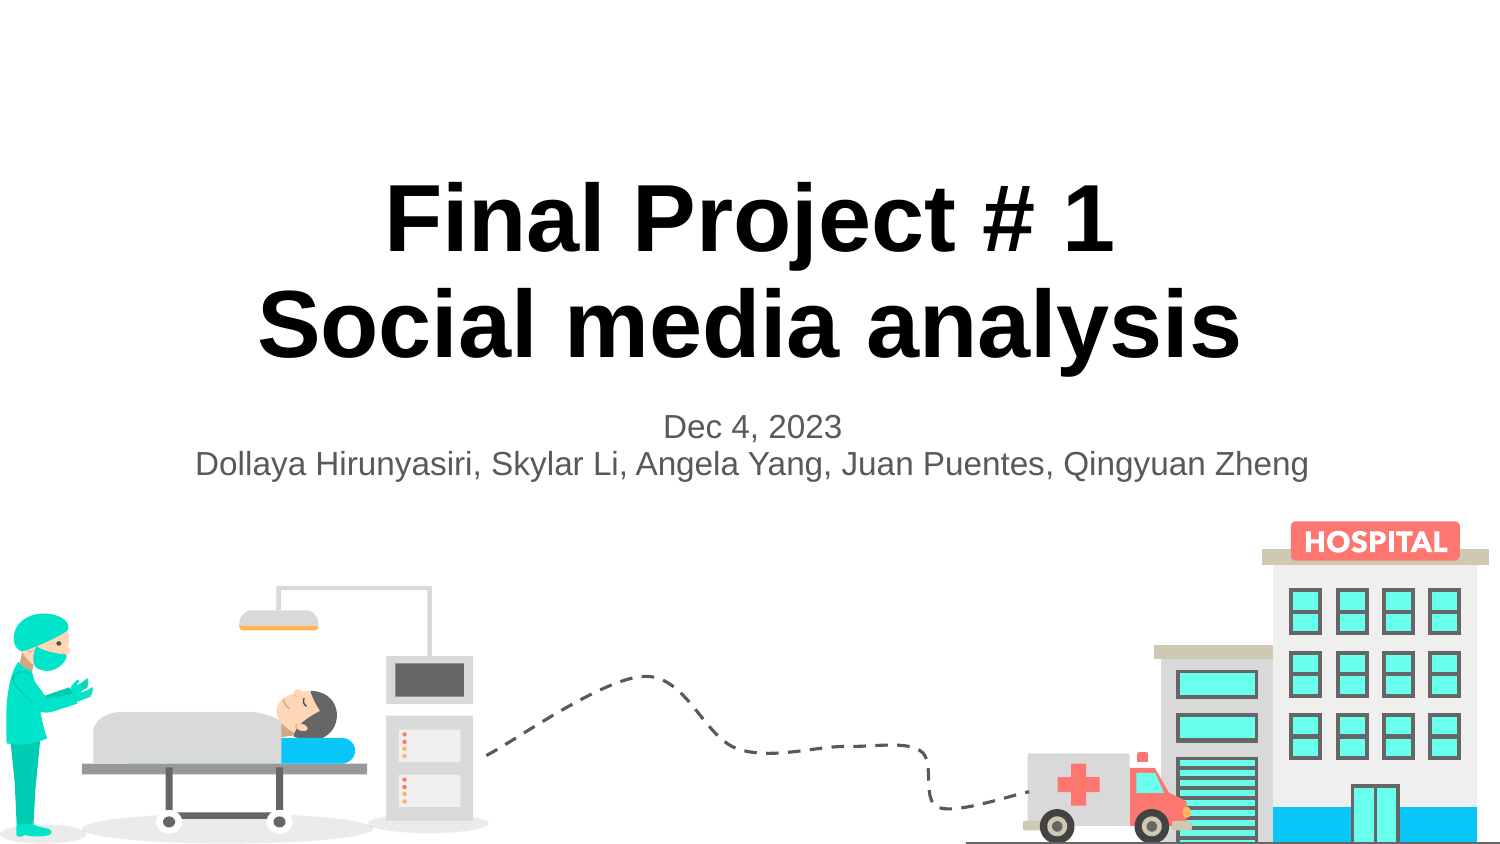

# Final Project # 1
Social media analysis
Dec 4, 2023
Dollaya Hirunyasiri, Skylar Li, Angela Yang, Juan Puentes, Qingyuan Zheng